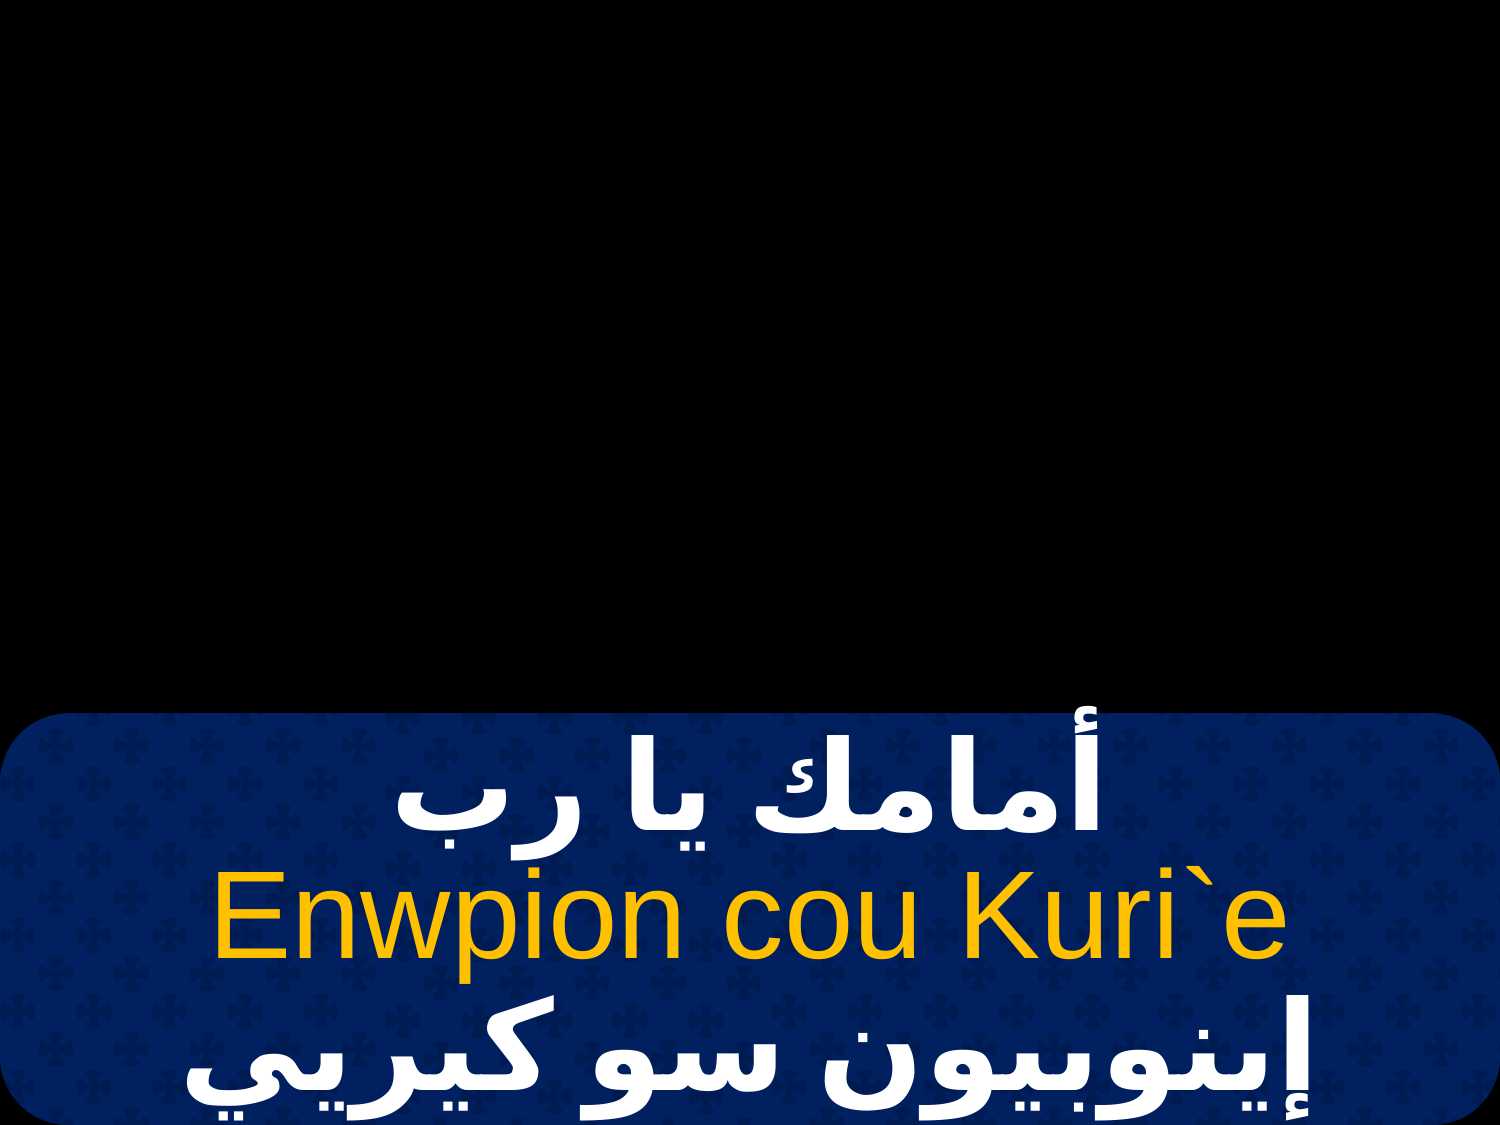

#
أمامك يا رب
Enwpion cou Kuri`e
إينوبيون سو كيريي